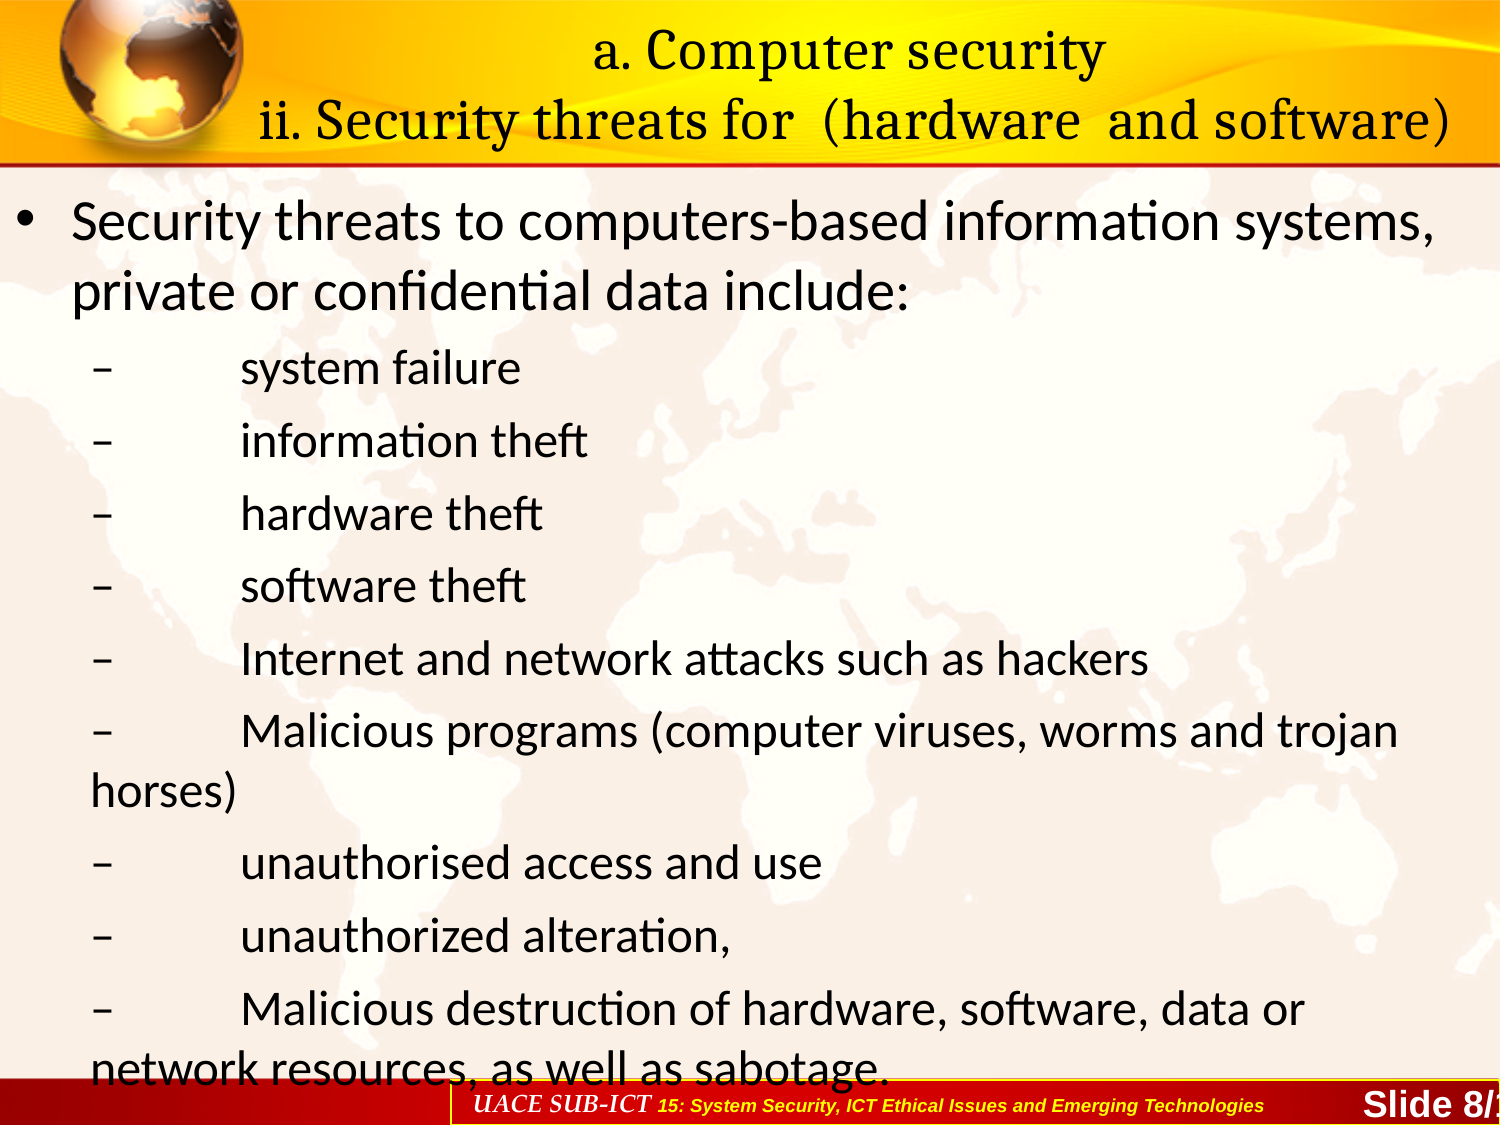

# a. Computer security ii. Security threats for  (hardware  and software)
Security threats to computers-based information systems, private or confidential data include:
–	system failure
–	information theft
–	hardware theft
–	software theft
–	Internet and network attacks such as hackers
–	Malicious programs (computer viruses, worms and trojan horses)
–	unauthorised access and use
–	unauthorized alteration,
–	Malicious destruction of hardware, software, data or network resources, as well as sabotage.